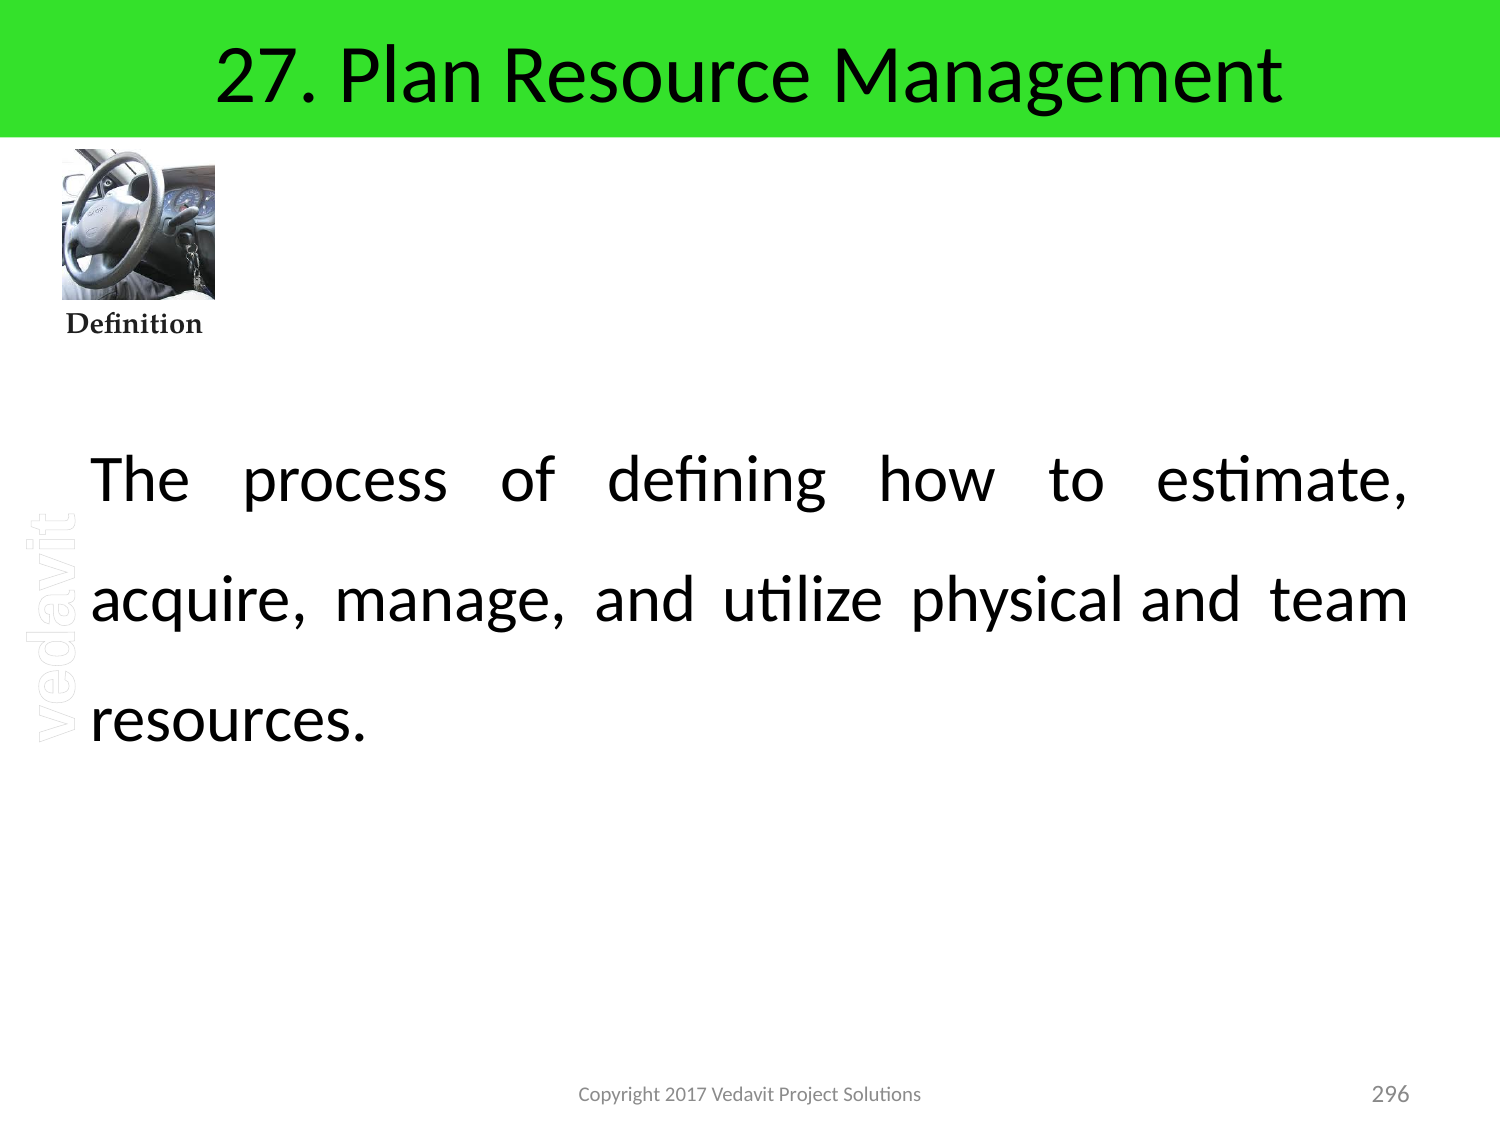

# 27. Plan Resource Management
The process of defining how to estimate, acquire, manage, and utilize physical and team resources.
Copyright 2017 Vedavit Project Solutions
296